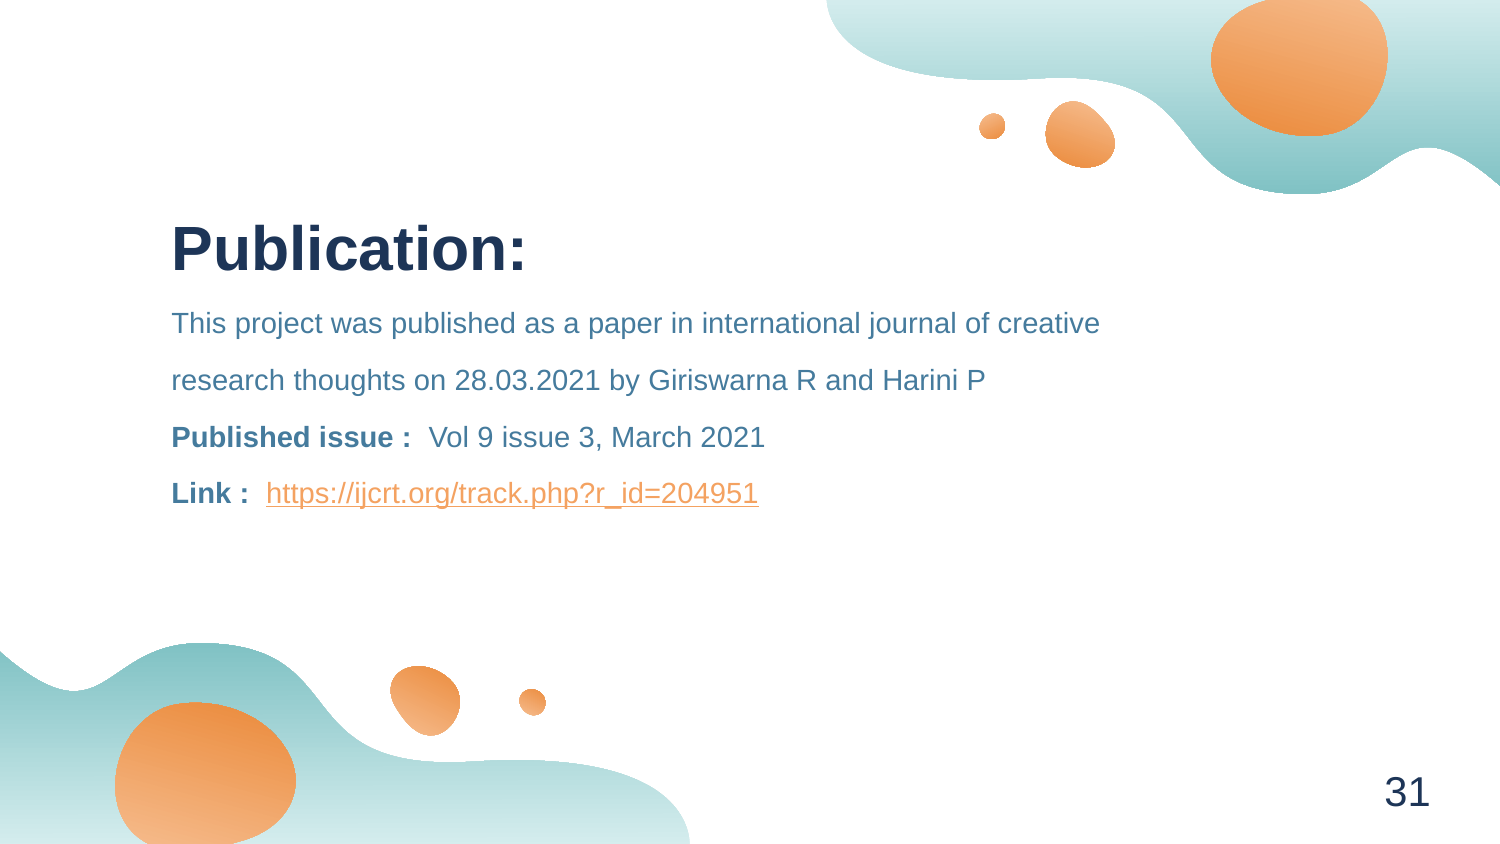

Publication:
This project was published as a paper in international journal of creative
research thoughts on 28.03.2021 by Giriswarna R and Harini P
Published issue :  Vol 9 issue 3, March 2021
Link :  https://ijcrt.org/track.php?r_id=204951

31